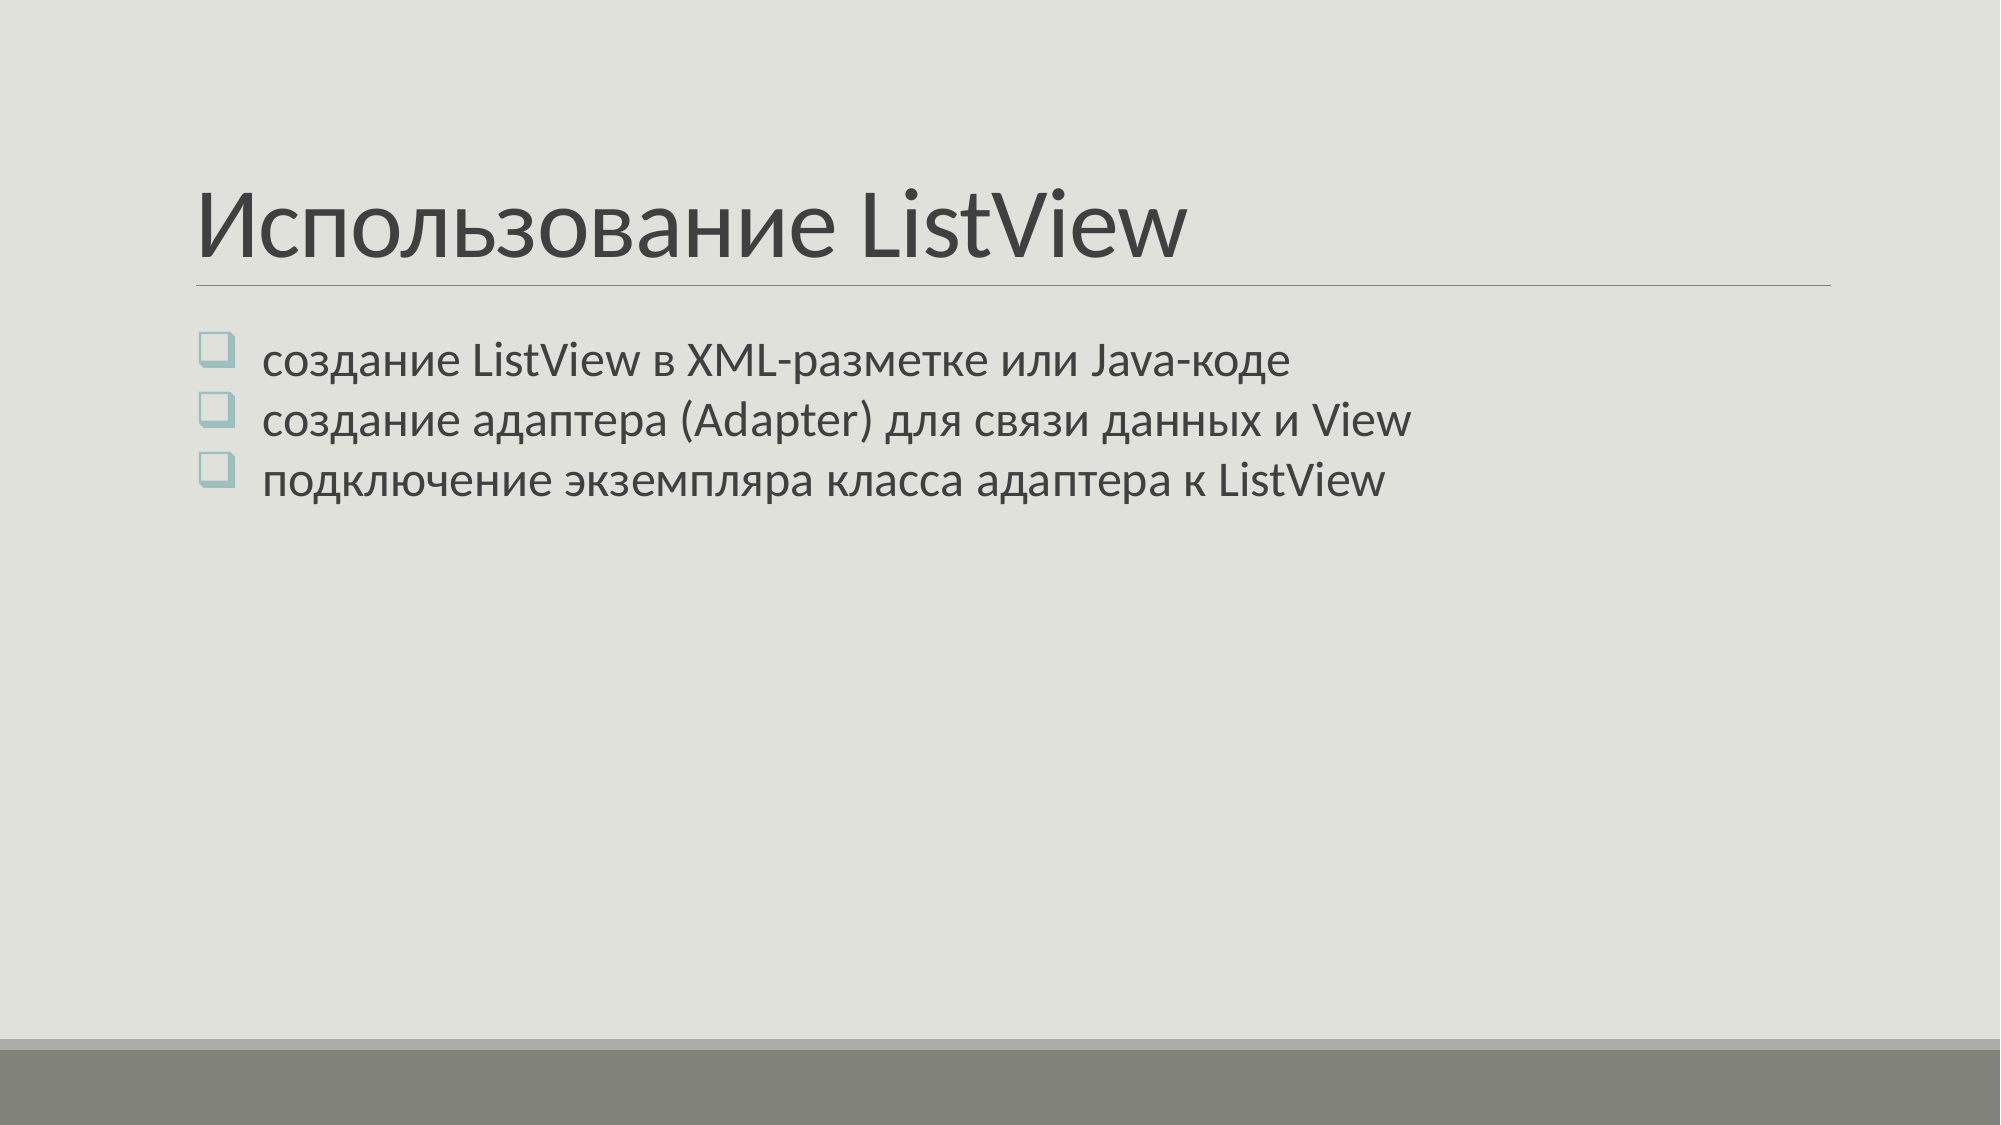

# Использование ListView

 создание ListView в XML-разметке или Java-коде
 создание адаптера (Adapter) для связи данных и View
 подключение экземпляра класса адаптера к ListView